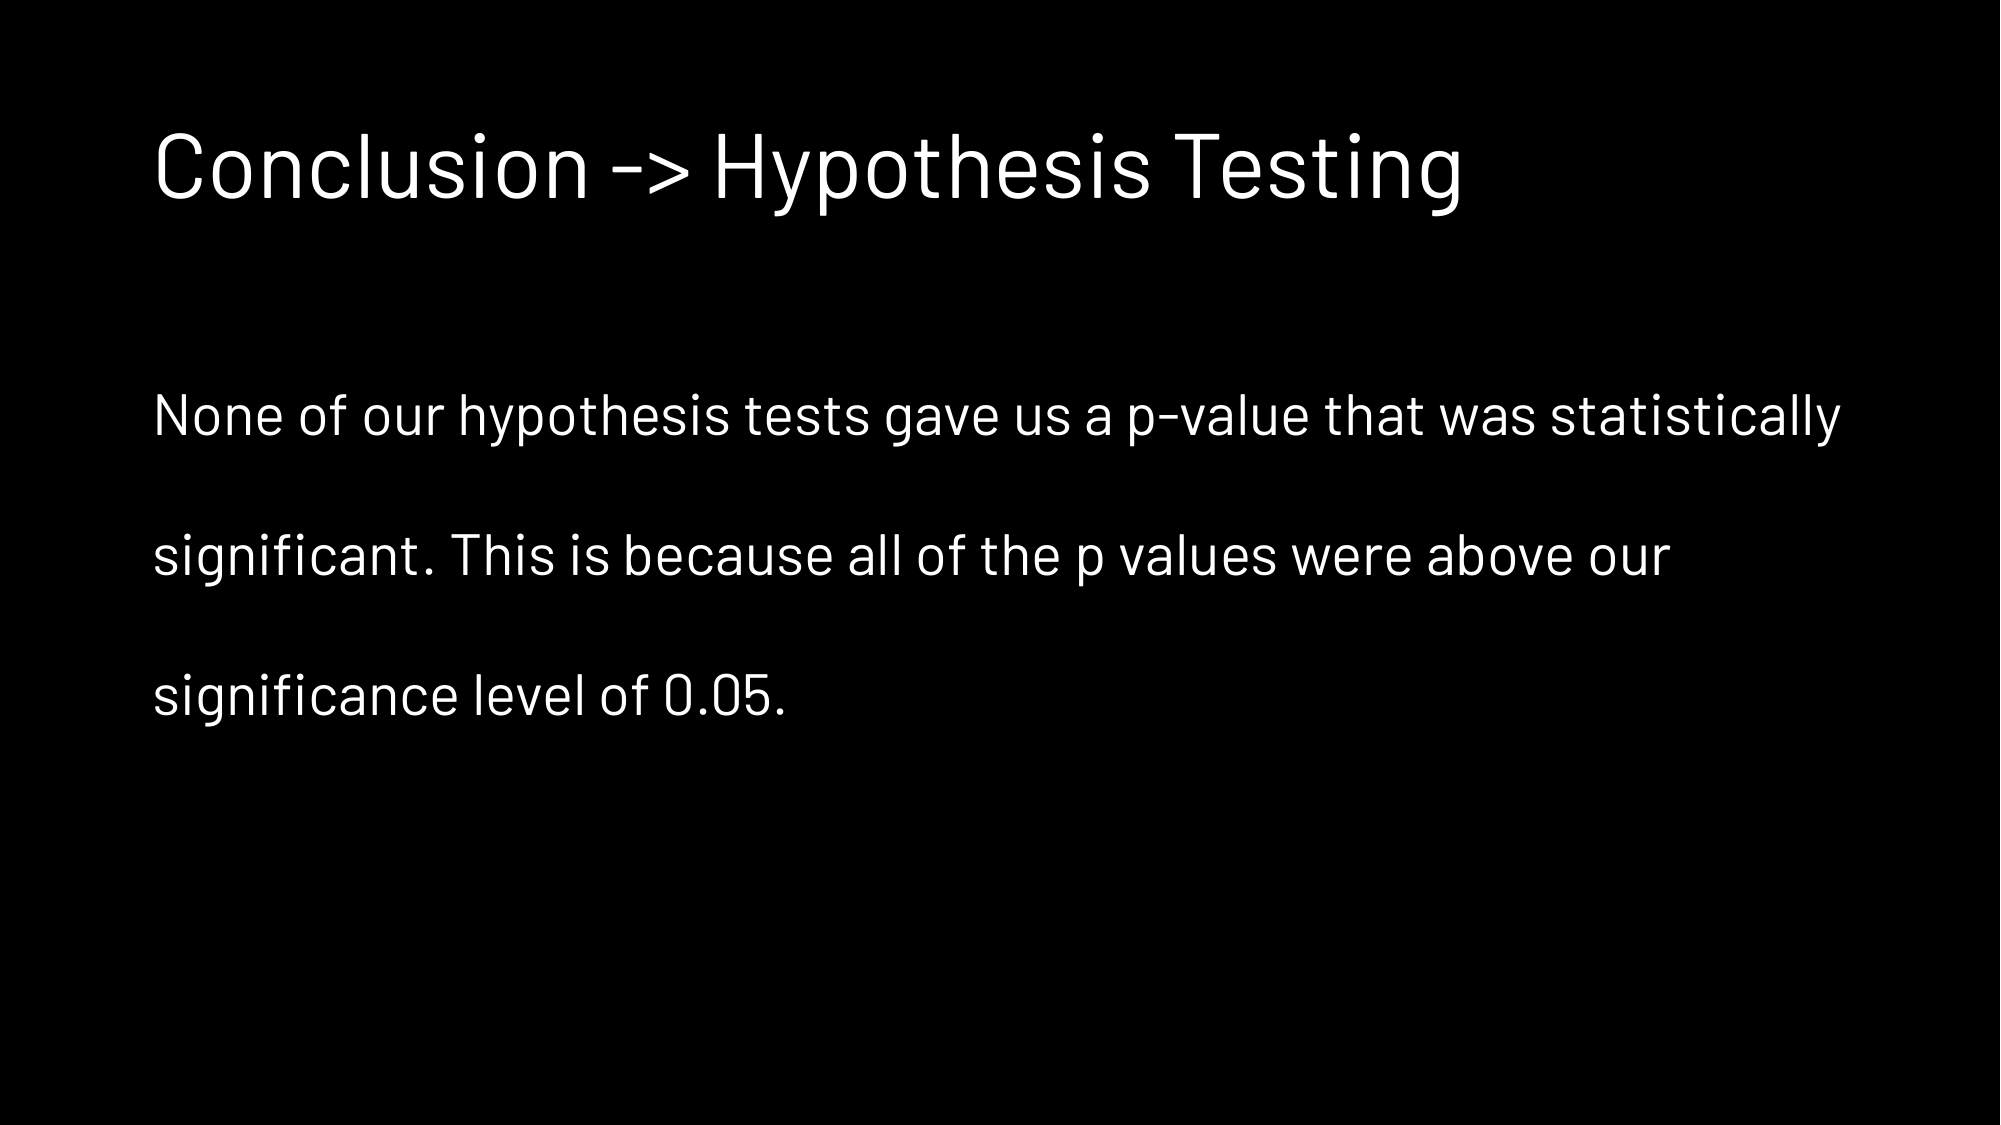

# Conclusion -> Hypothesis Testing
None of our hypothesis tests gave us a p-value that was statistically significant. This is because all of the p values were above our significance level of 0.05.